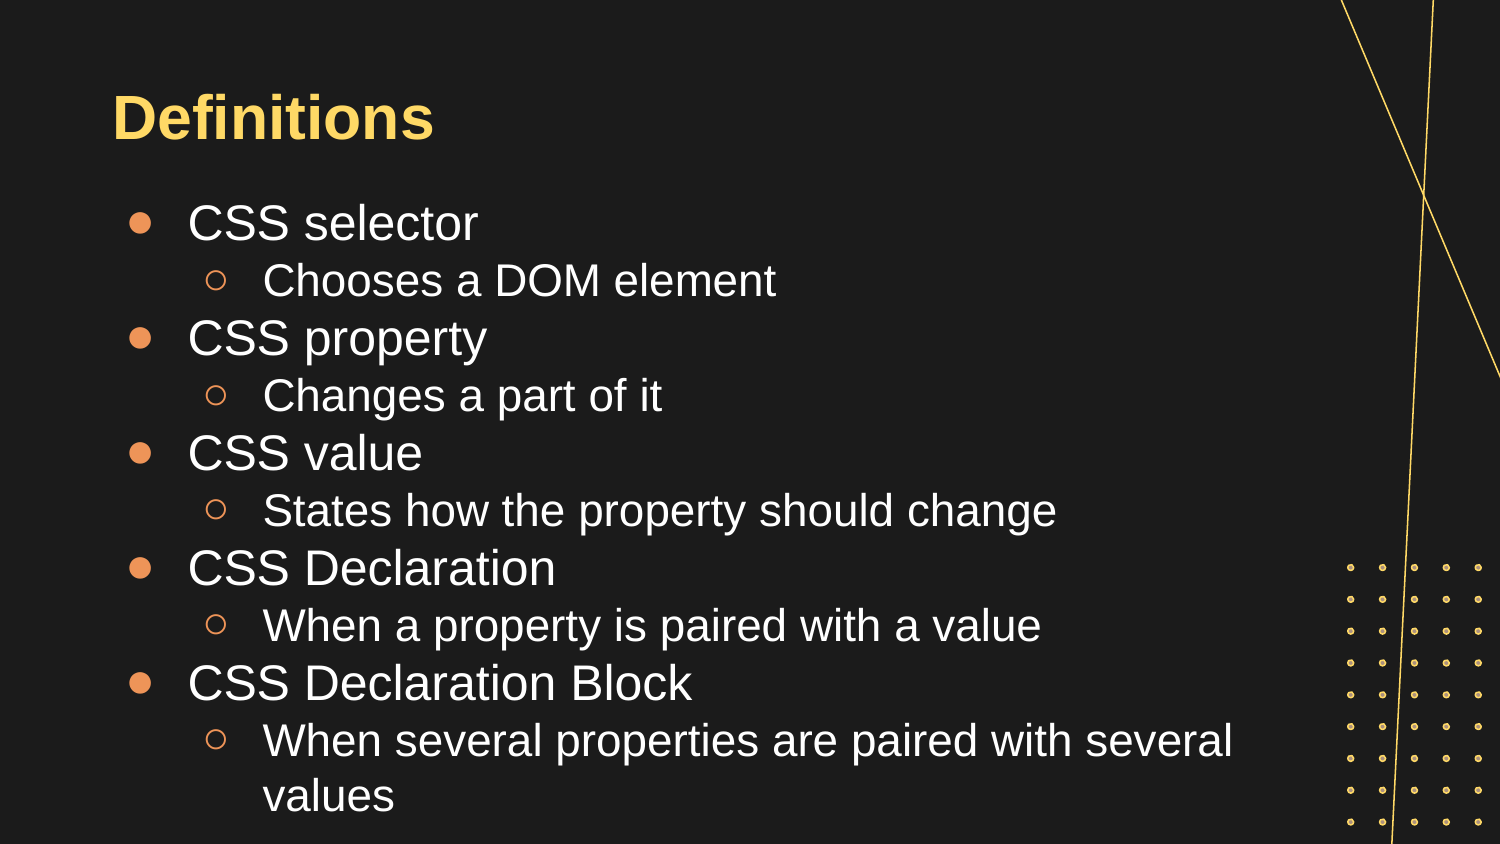

# Definitions
CSS selector
Chooses a DOM element
CSS property
Changes a part of it
CSS value
States how the property should change
CSS Declaration
When a property is paired with a value
CSS Declaration Block
When several properties are paired with several values